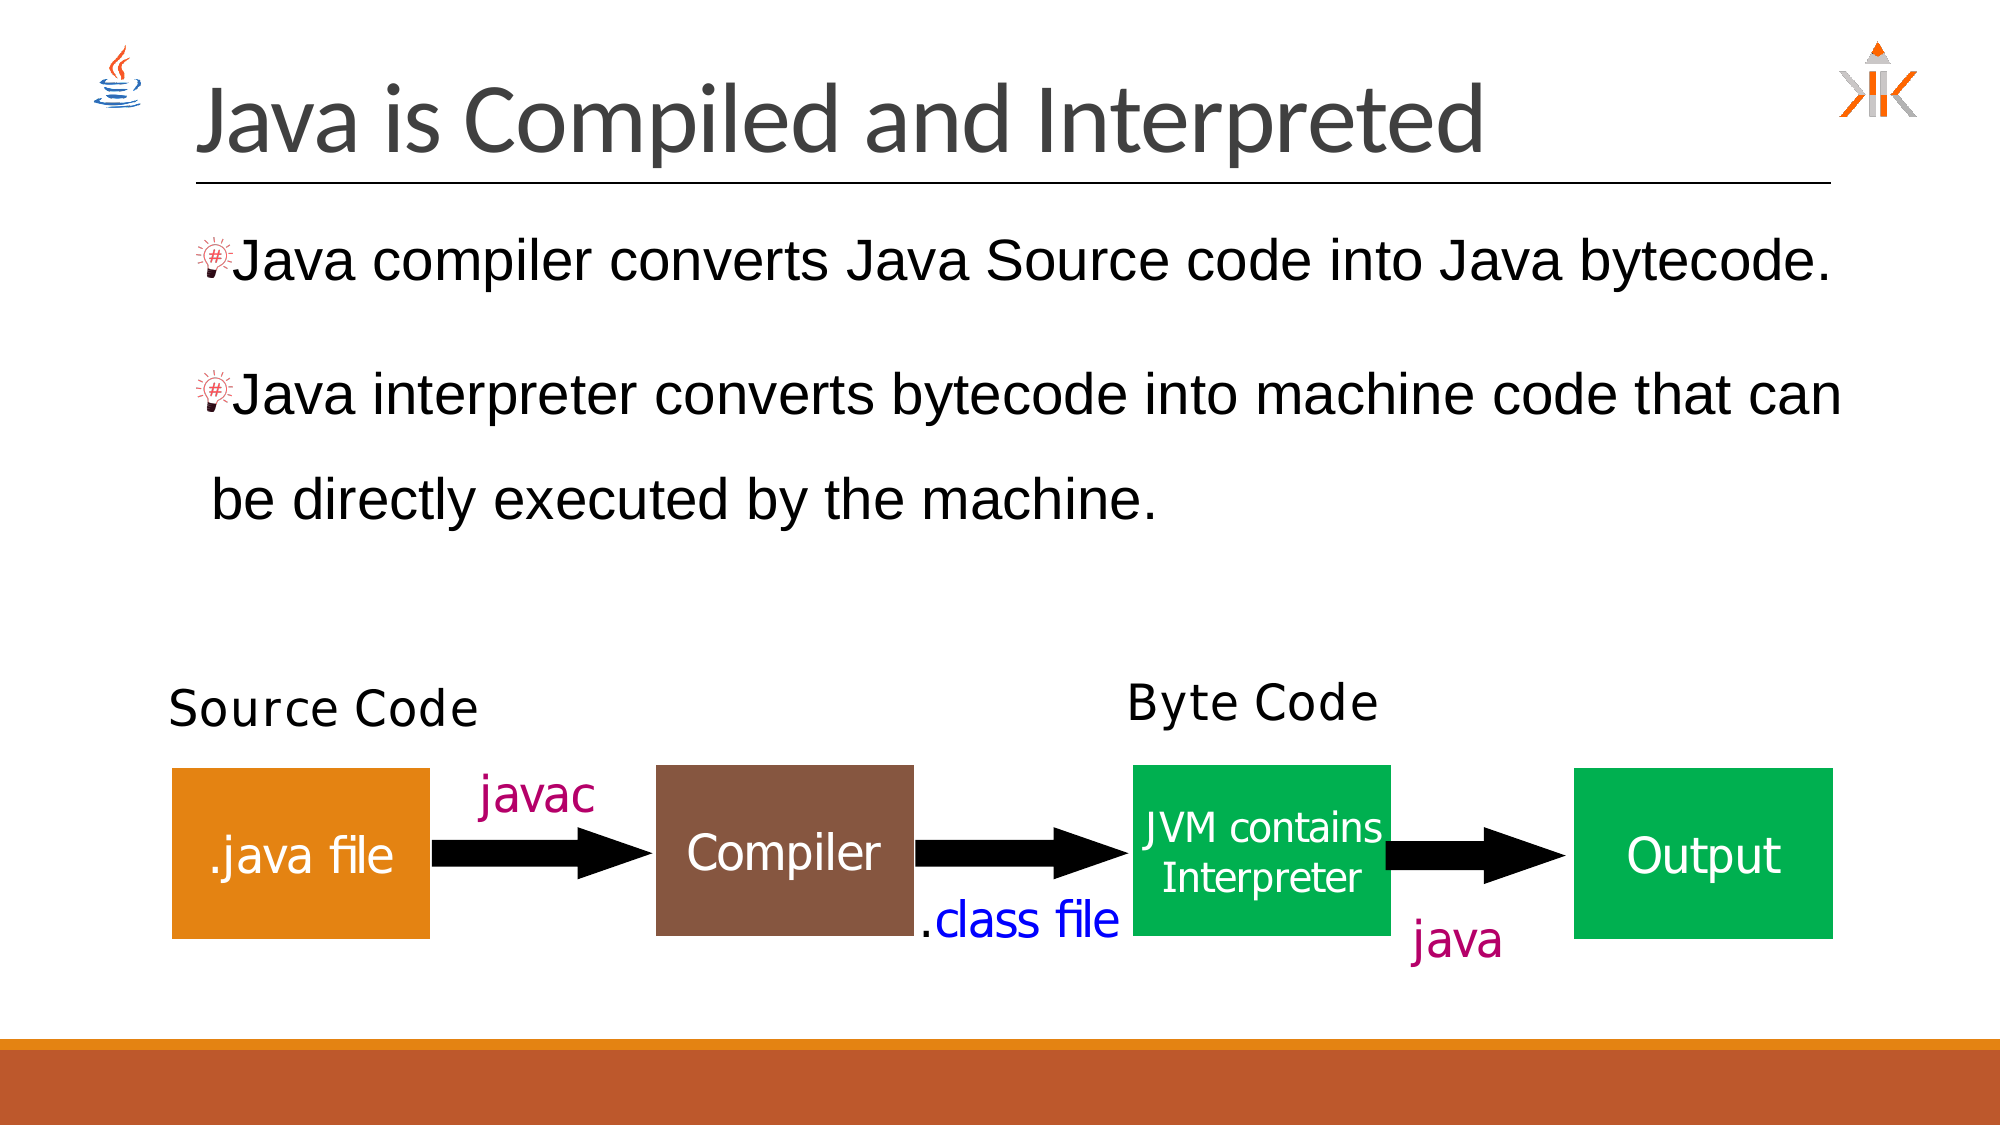

# Java is Compiled and Interpreted
Java compiler converts Java Source code into Java bytecode.
Java interpreter converts bytecode into machine code that can be directly executed by the machine.

Byte Code
Source Code
javac
Compiler
JVM contains
Interpreter
.java file
Output

.class file
java